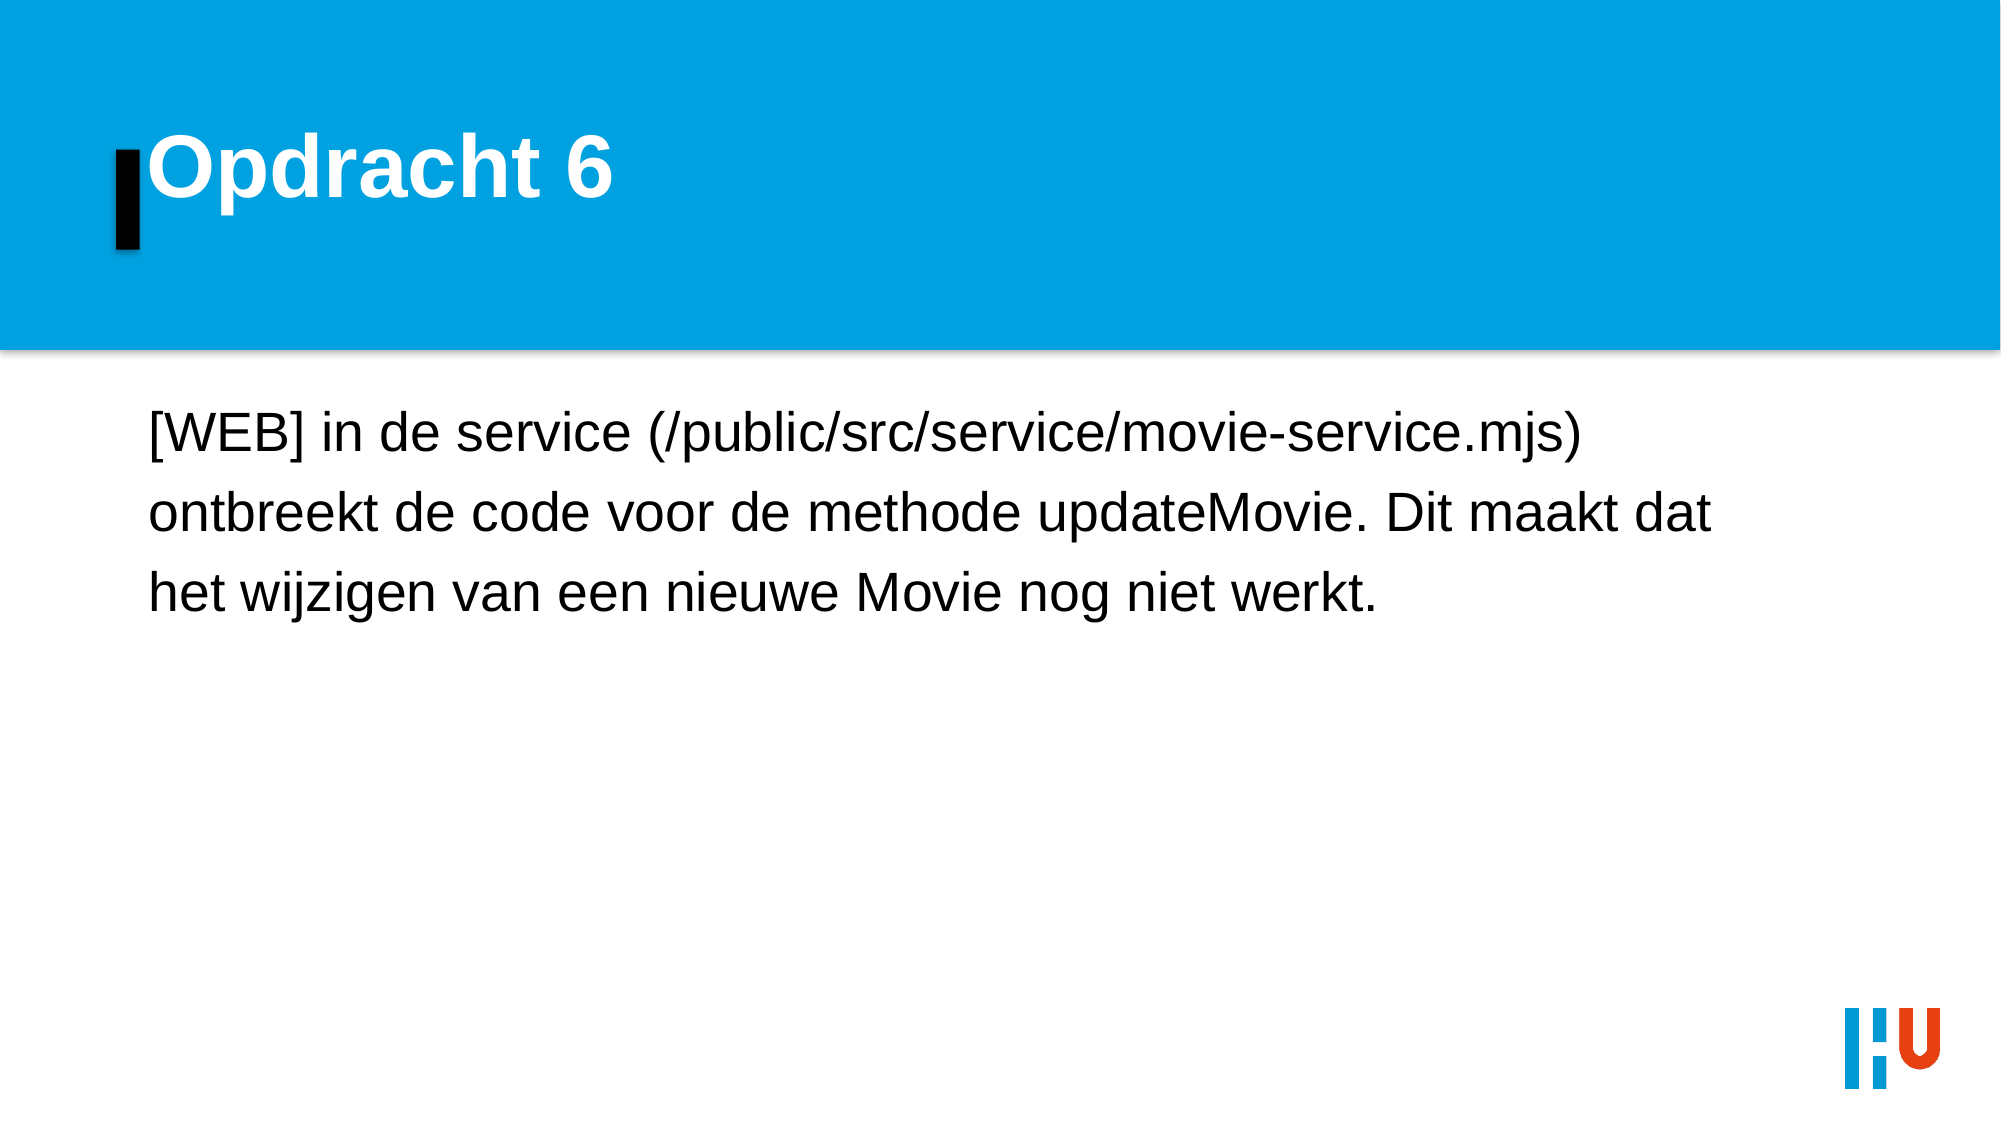

# Opdracht 6
[WEB] in de service (/public/src/service/movie-service.mjs) ontbreekt de code voor de methode updateMovie. Dit maakt dat het wijzigen van een nieuwe Movie nog niet werkt.